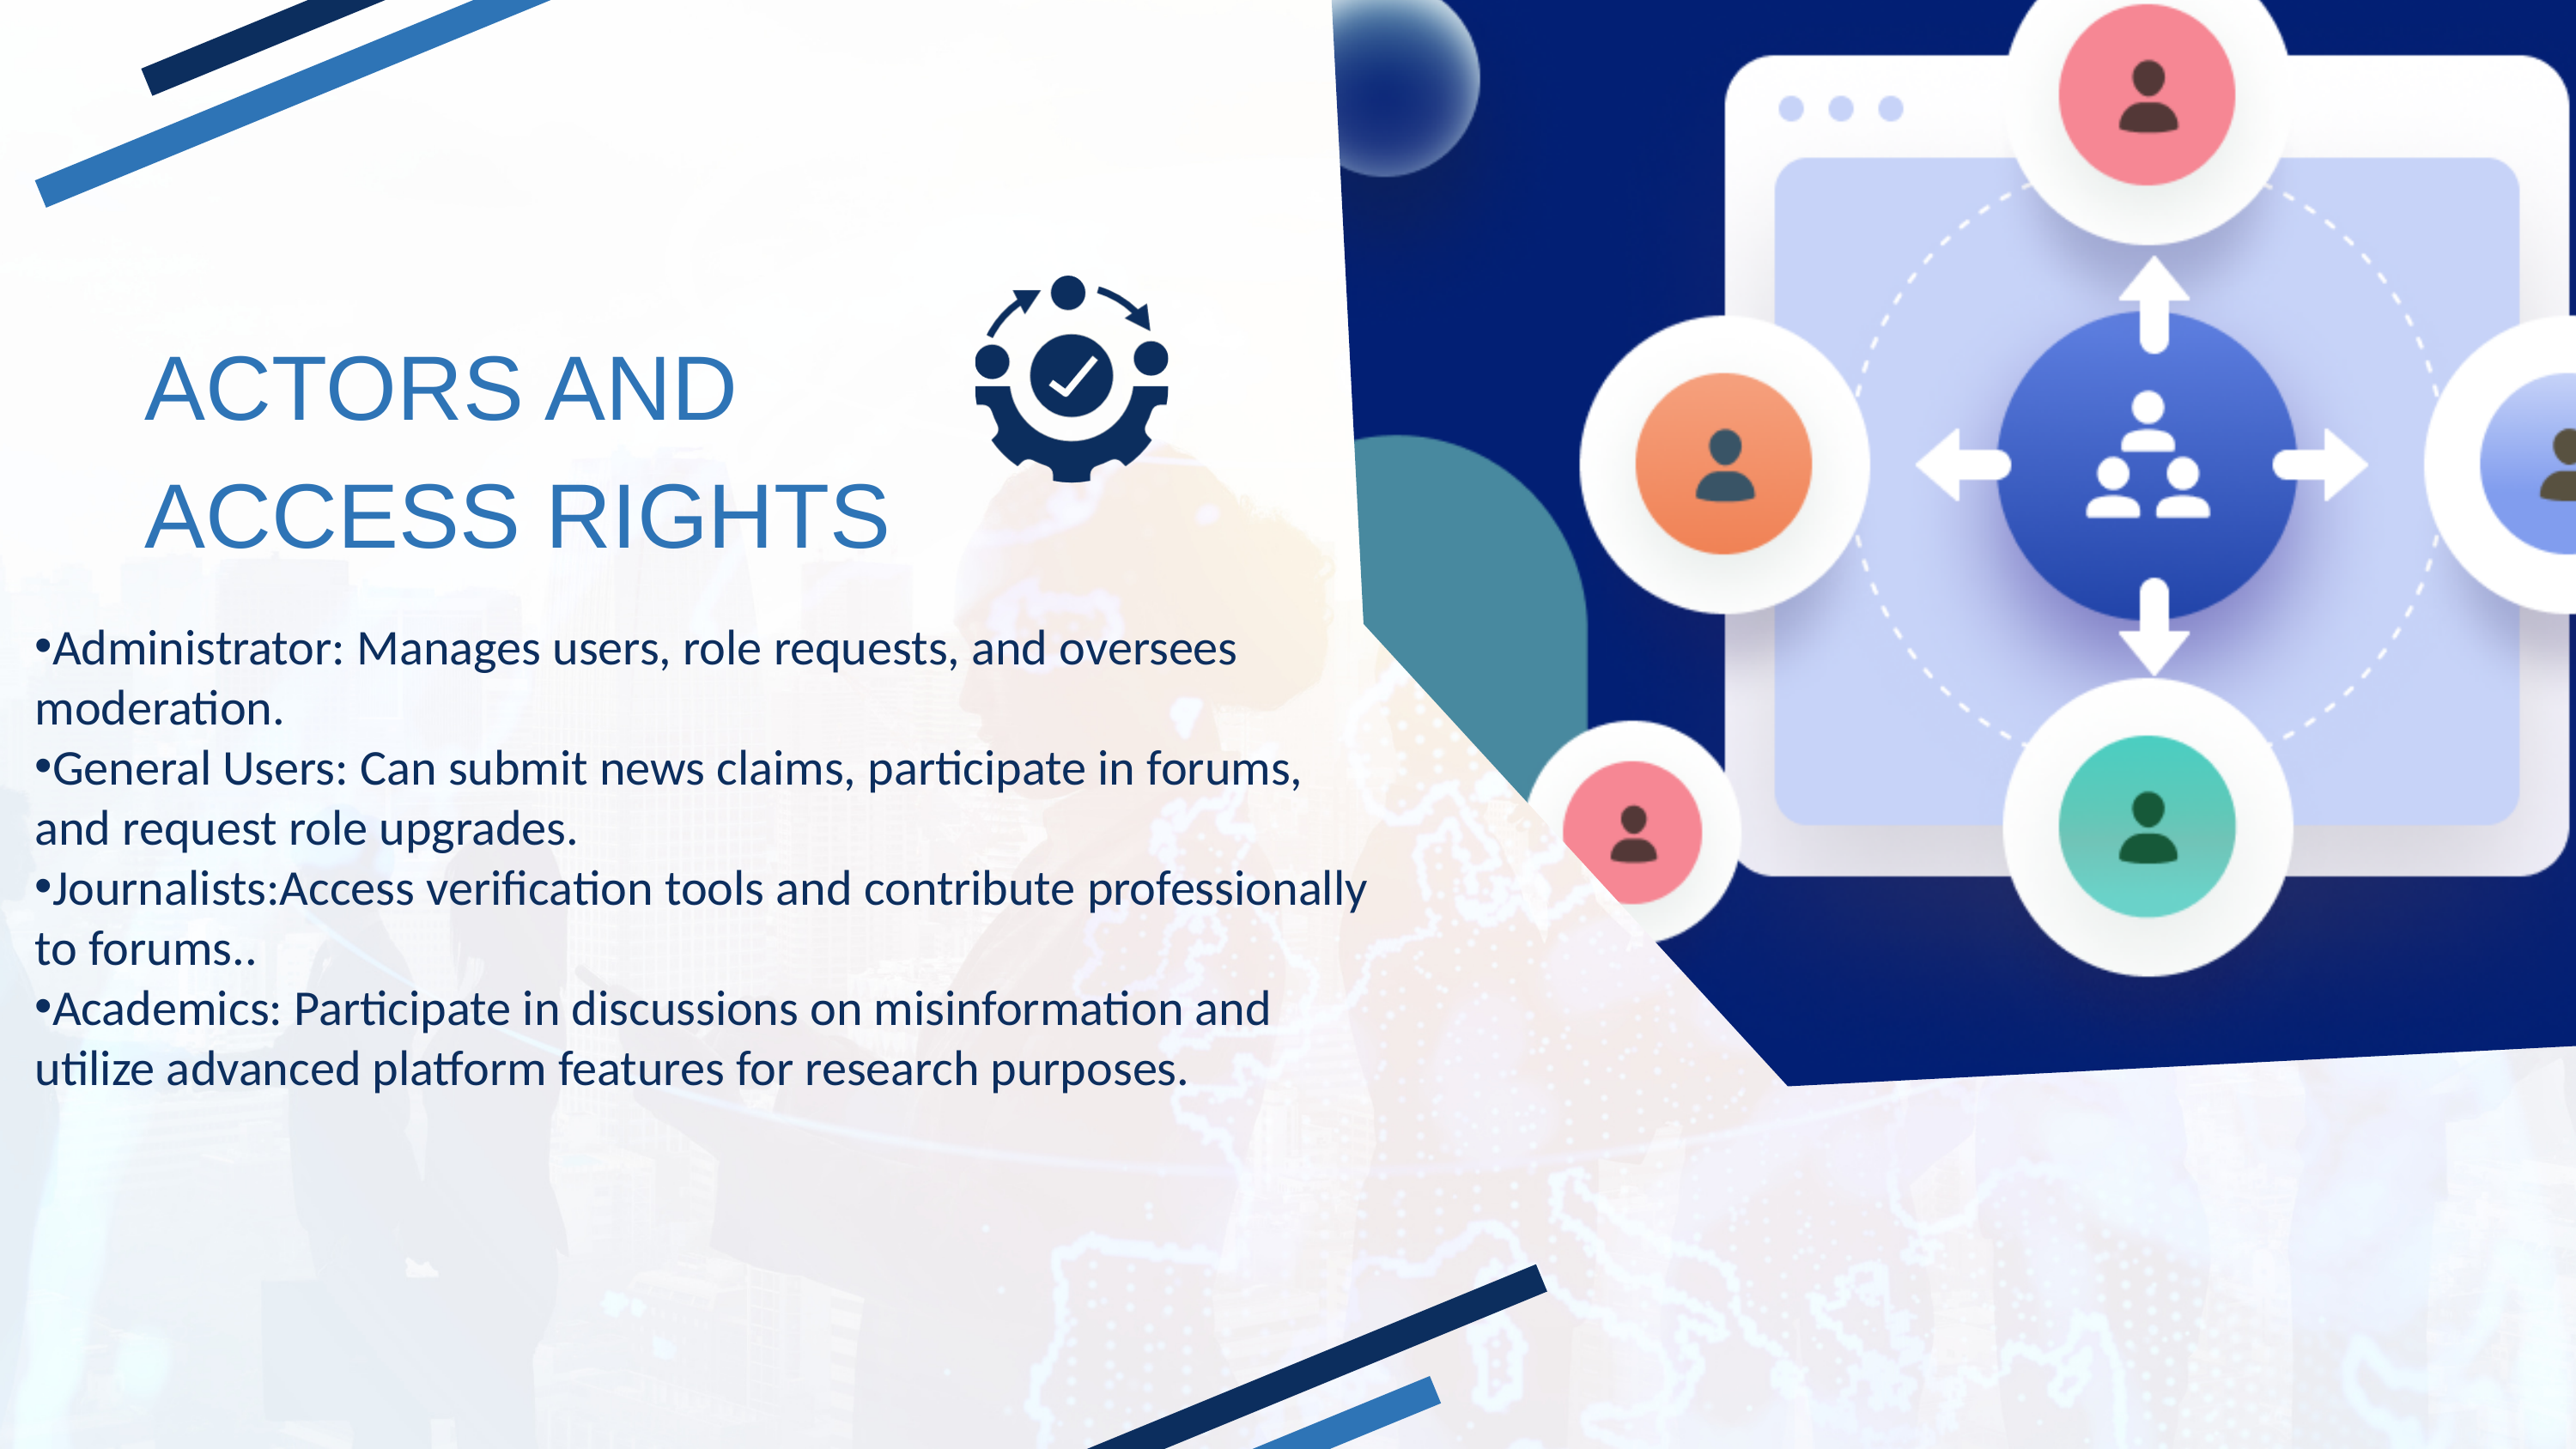

ACTORS AND ACCESS RIGHTS
Administrator: Manages users, role requests, and oversees moderation.
General Users: Can submit news claims, participate in forums, and request role upgrades.
Journalists:Access verification tools and contribute professionally to forums..
Academics: Participate in discussions on misinformation and utilize advanced platform features for research purposes.